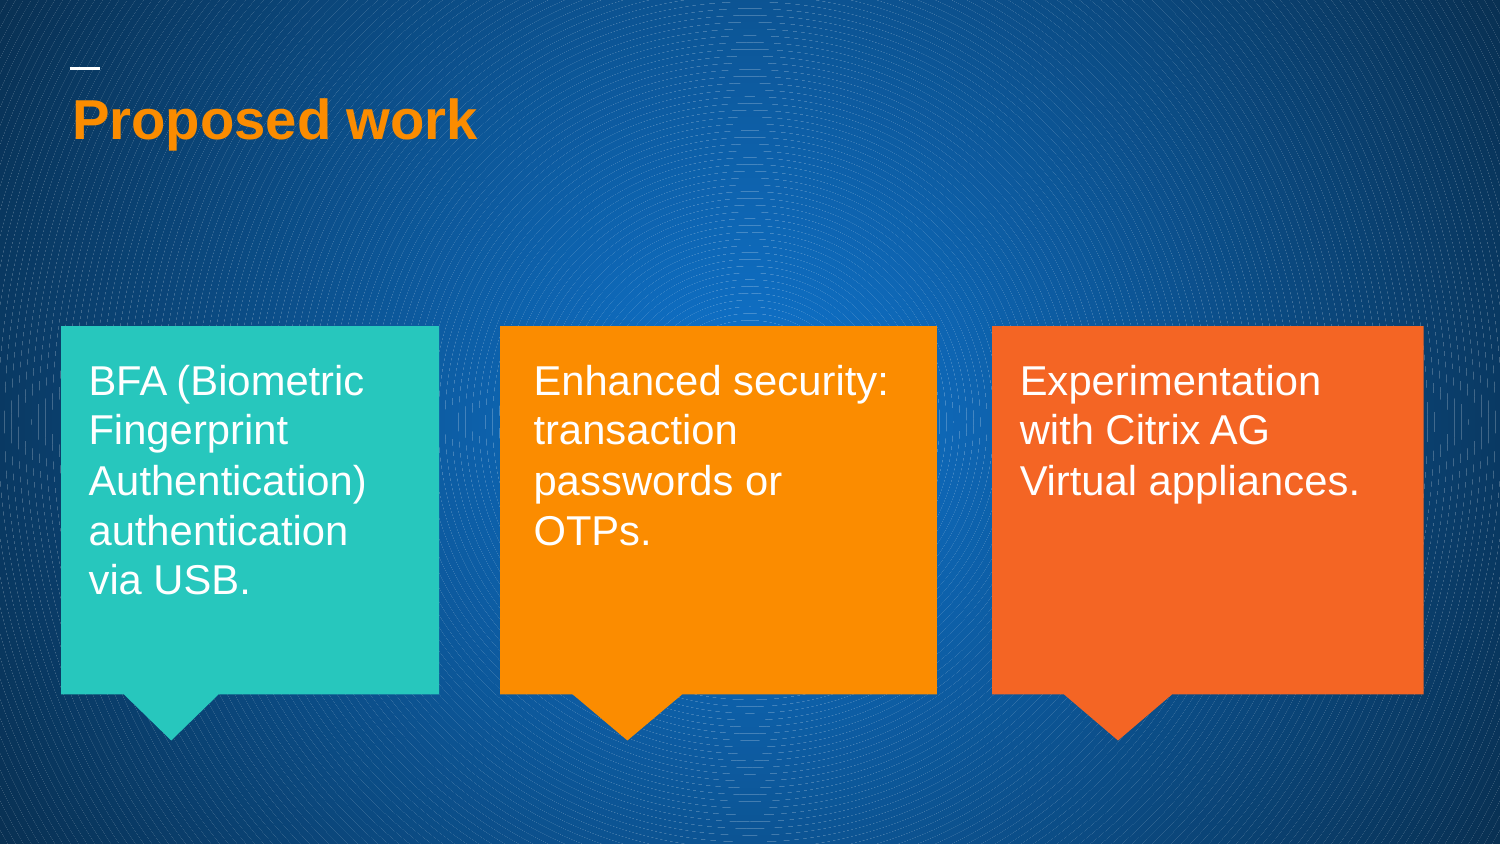

Proposed work

BFA (Biometric Fingerprint Authentication)authentication via USB.
Enhanced security: transaction passwords or OTPs.
# Experimentation with Citrix AG Virtual appliances.